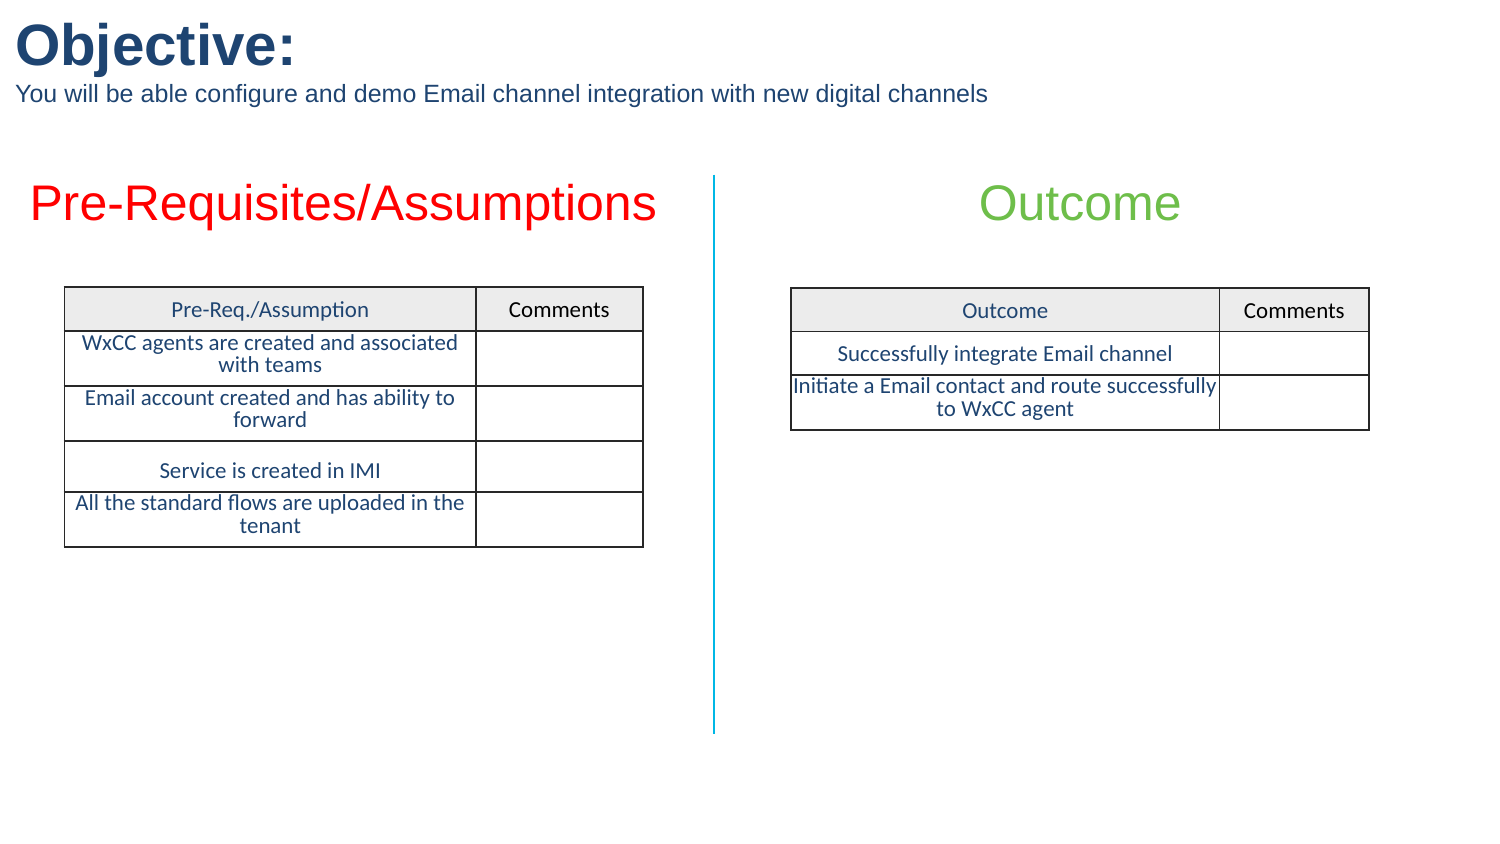

Objective:
You will be able configure and demo Email channel integration with new digital channels
Outcome
Pre-Requisites/Assumptions
| Pre-Req./Assumption | Comments |
| --- | --- |
| WxCC agents are created and associated with teams |  |
| Email account created and has ability to forward |  |
| Service is created in IMI |  |
| All the standard flows are uploaded in the tenant |  |
| Outcome | Comments |
| --- | --- |
| Successfully integrate Email channel |  |
| Initiate a Email contact and route successfully to WxCC agent |  |